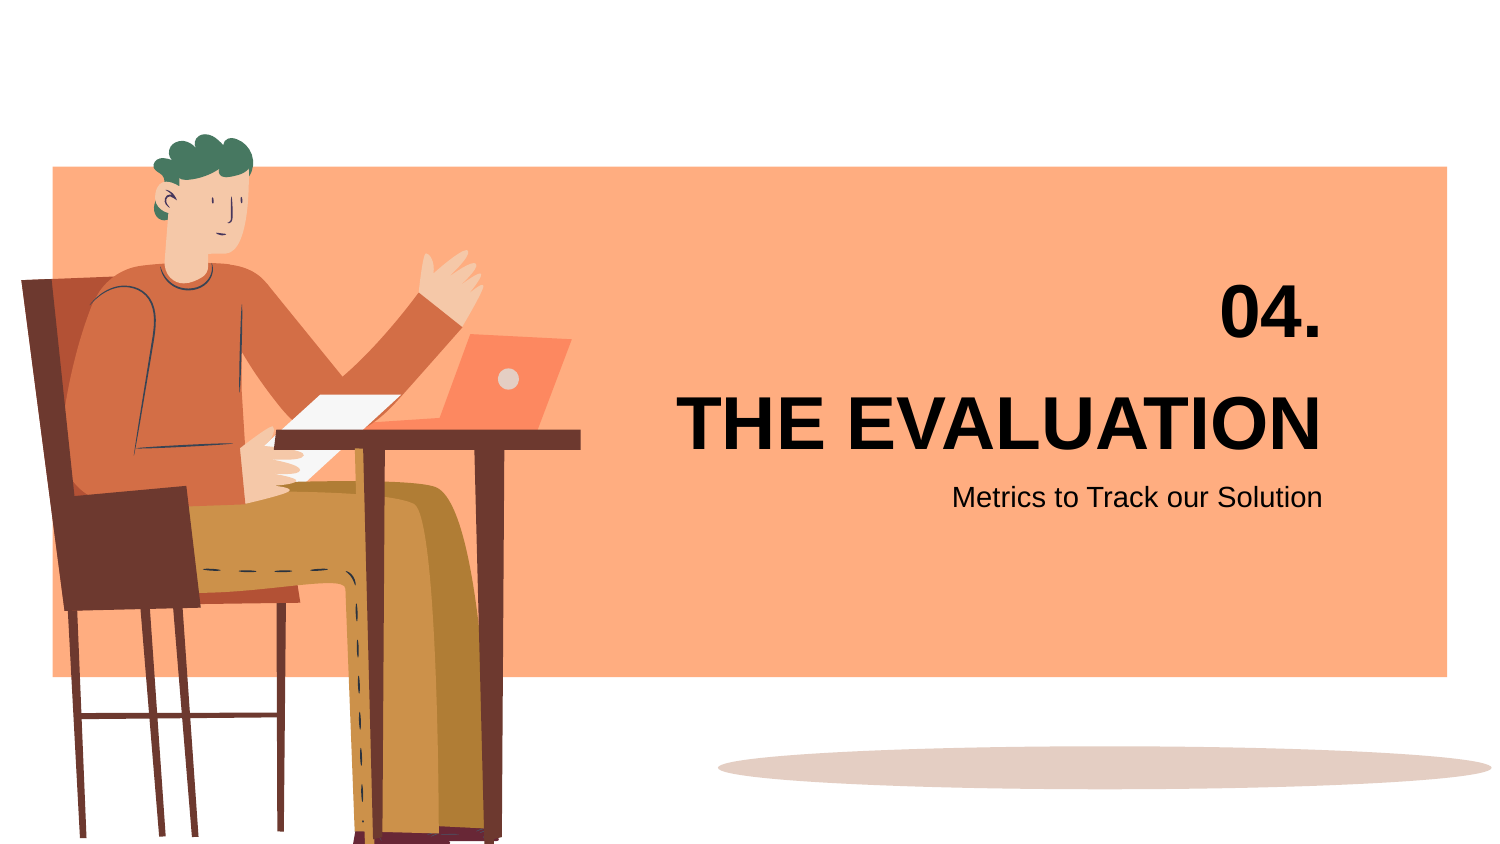

04.
# THE EVALUATION
Metrics to Track our Solution